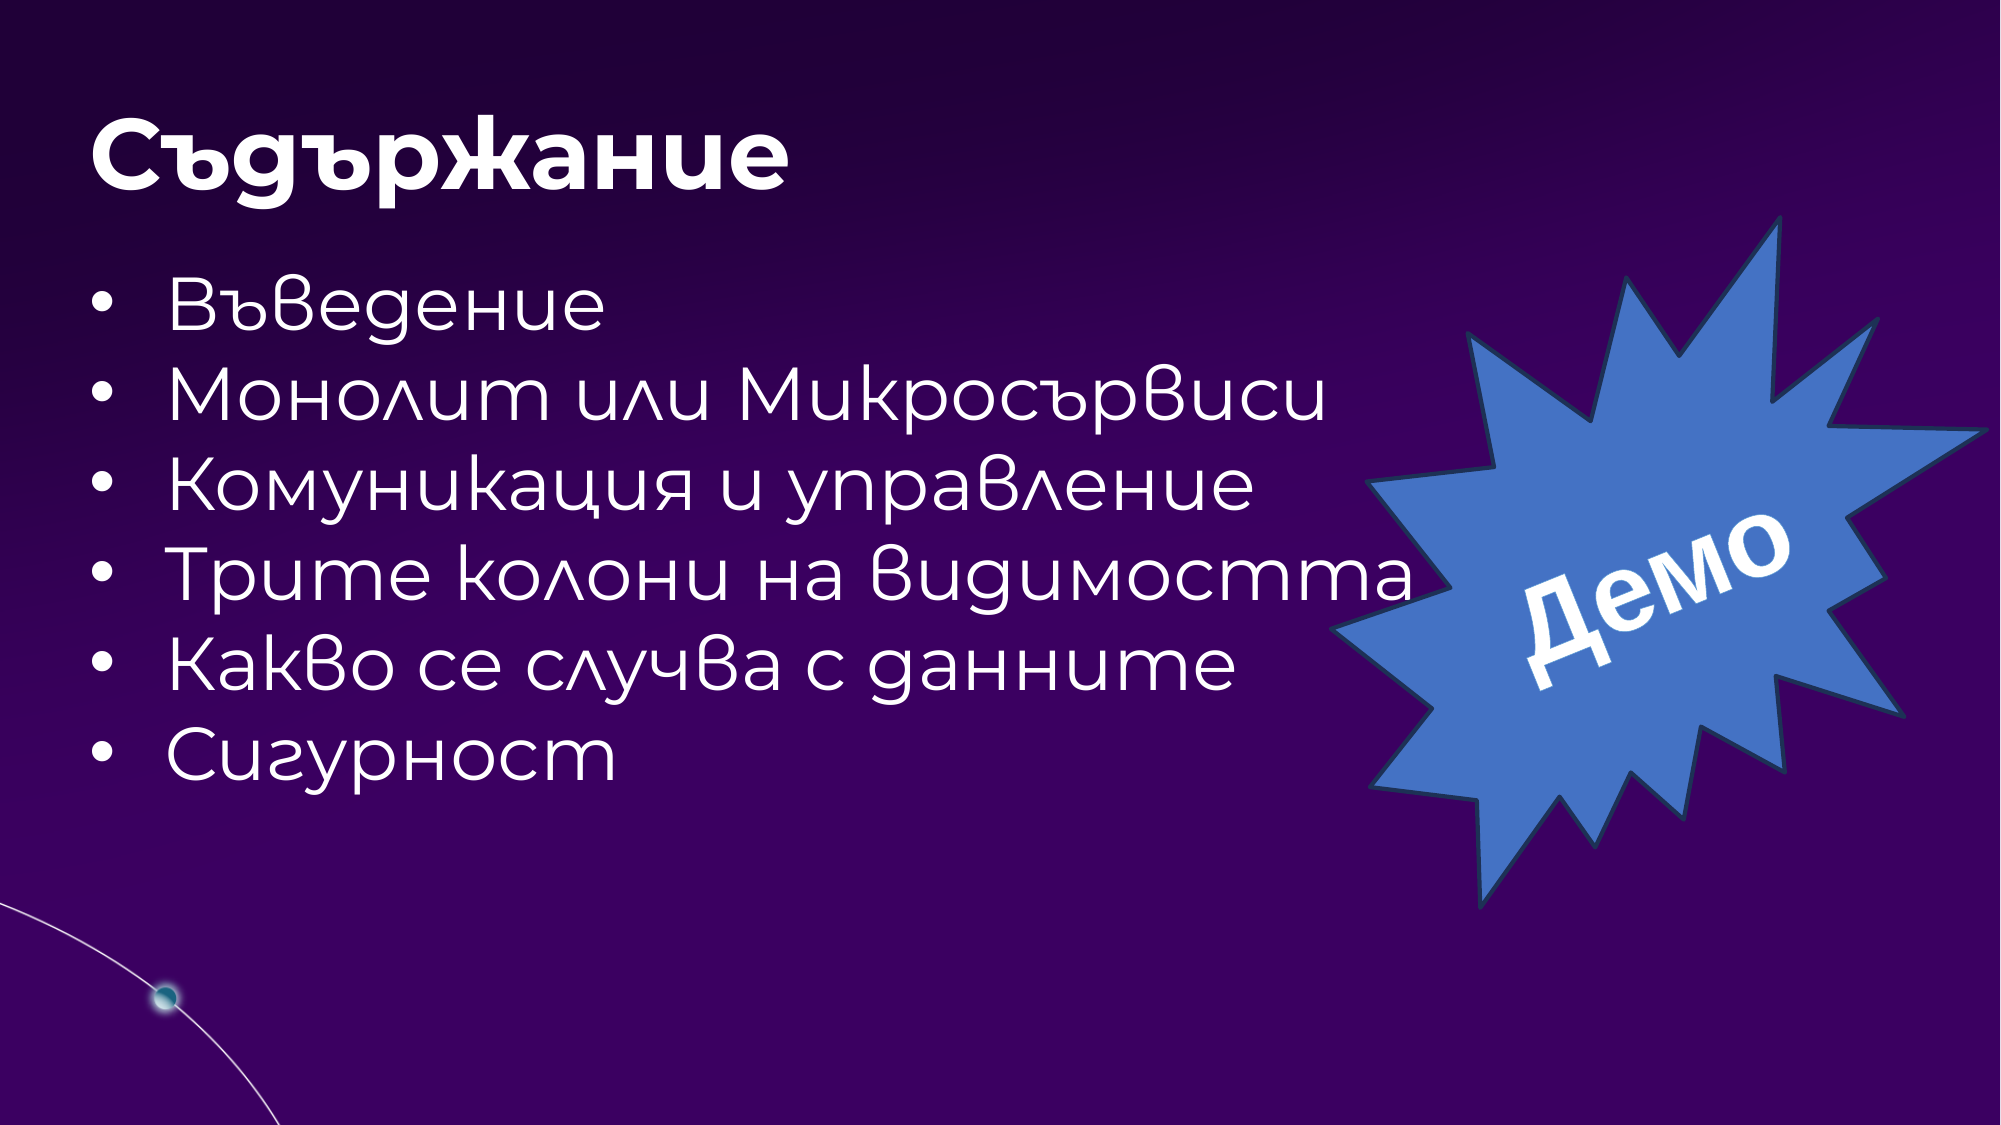

Съдържание

Въведение
Монолит или Микросървиси
Комуникация и управление
Трите колони на видимостта
Какво се случва с данните
Сигурност

Демо